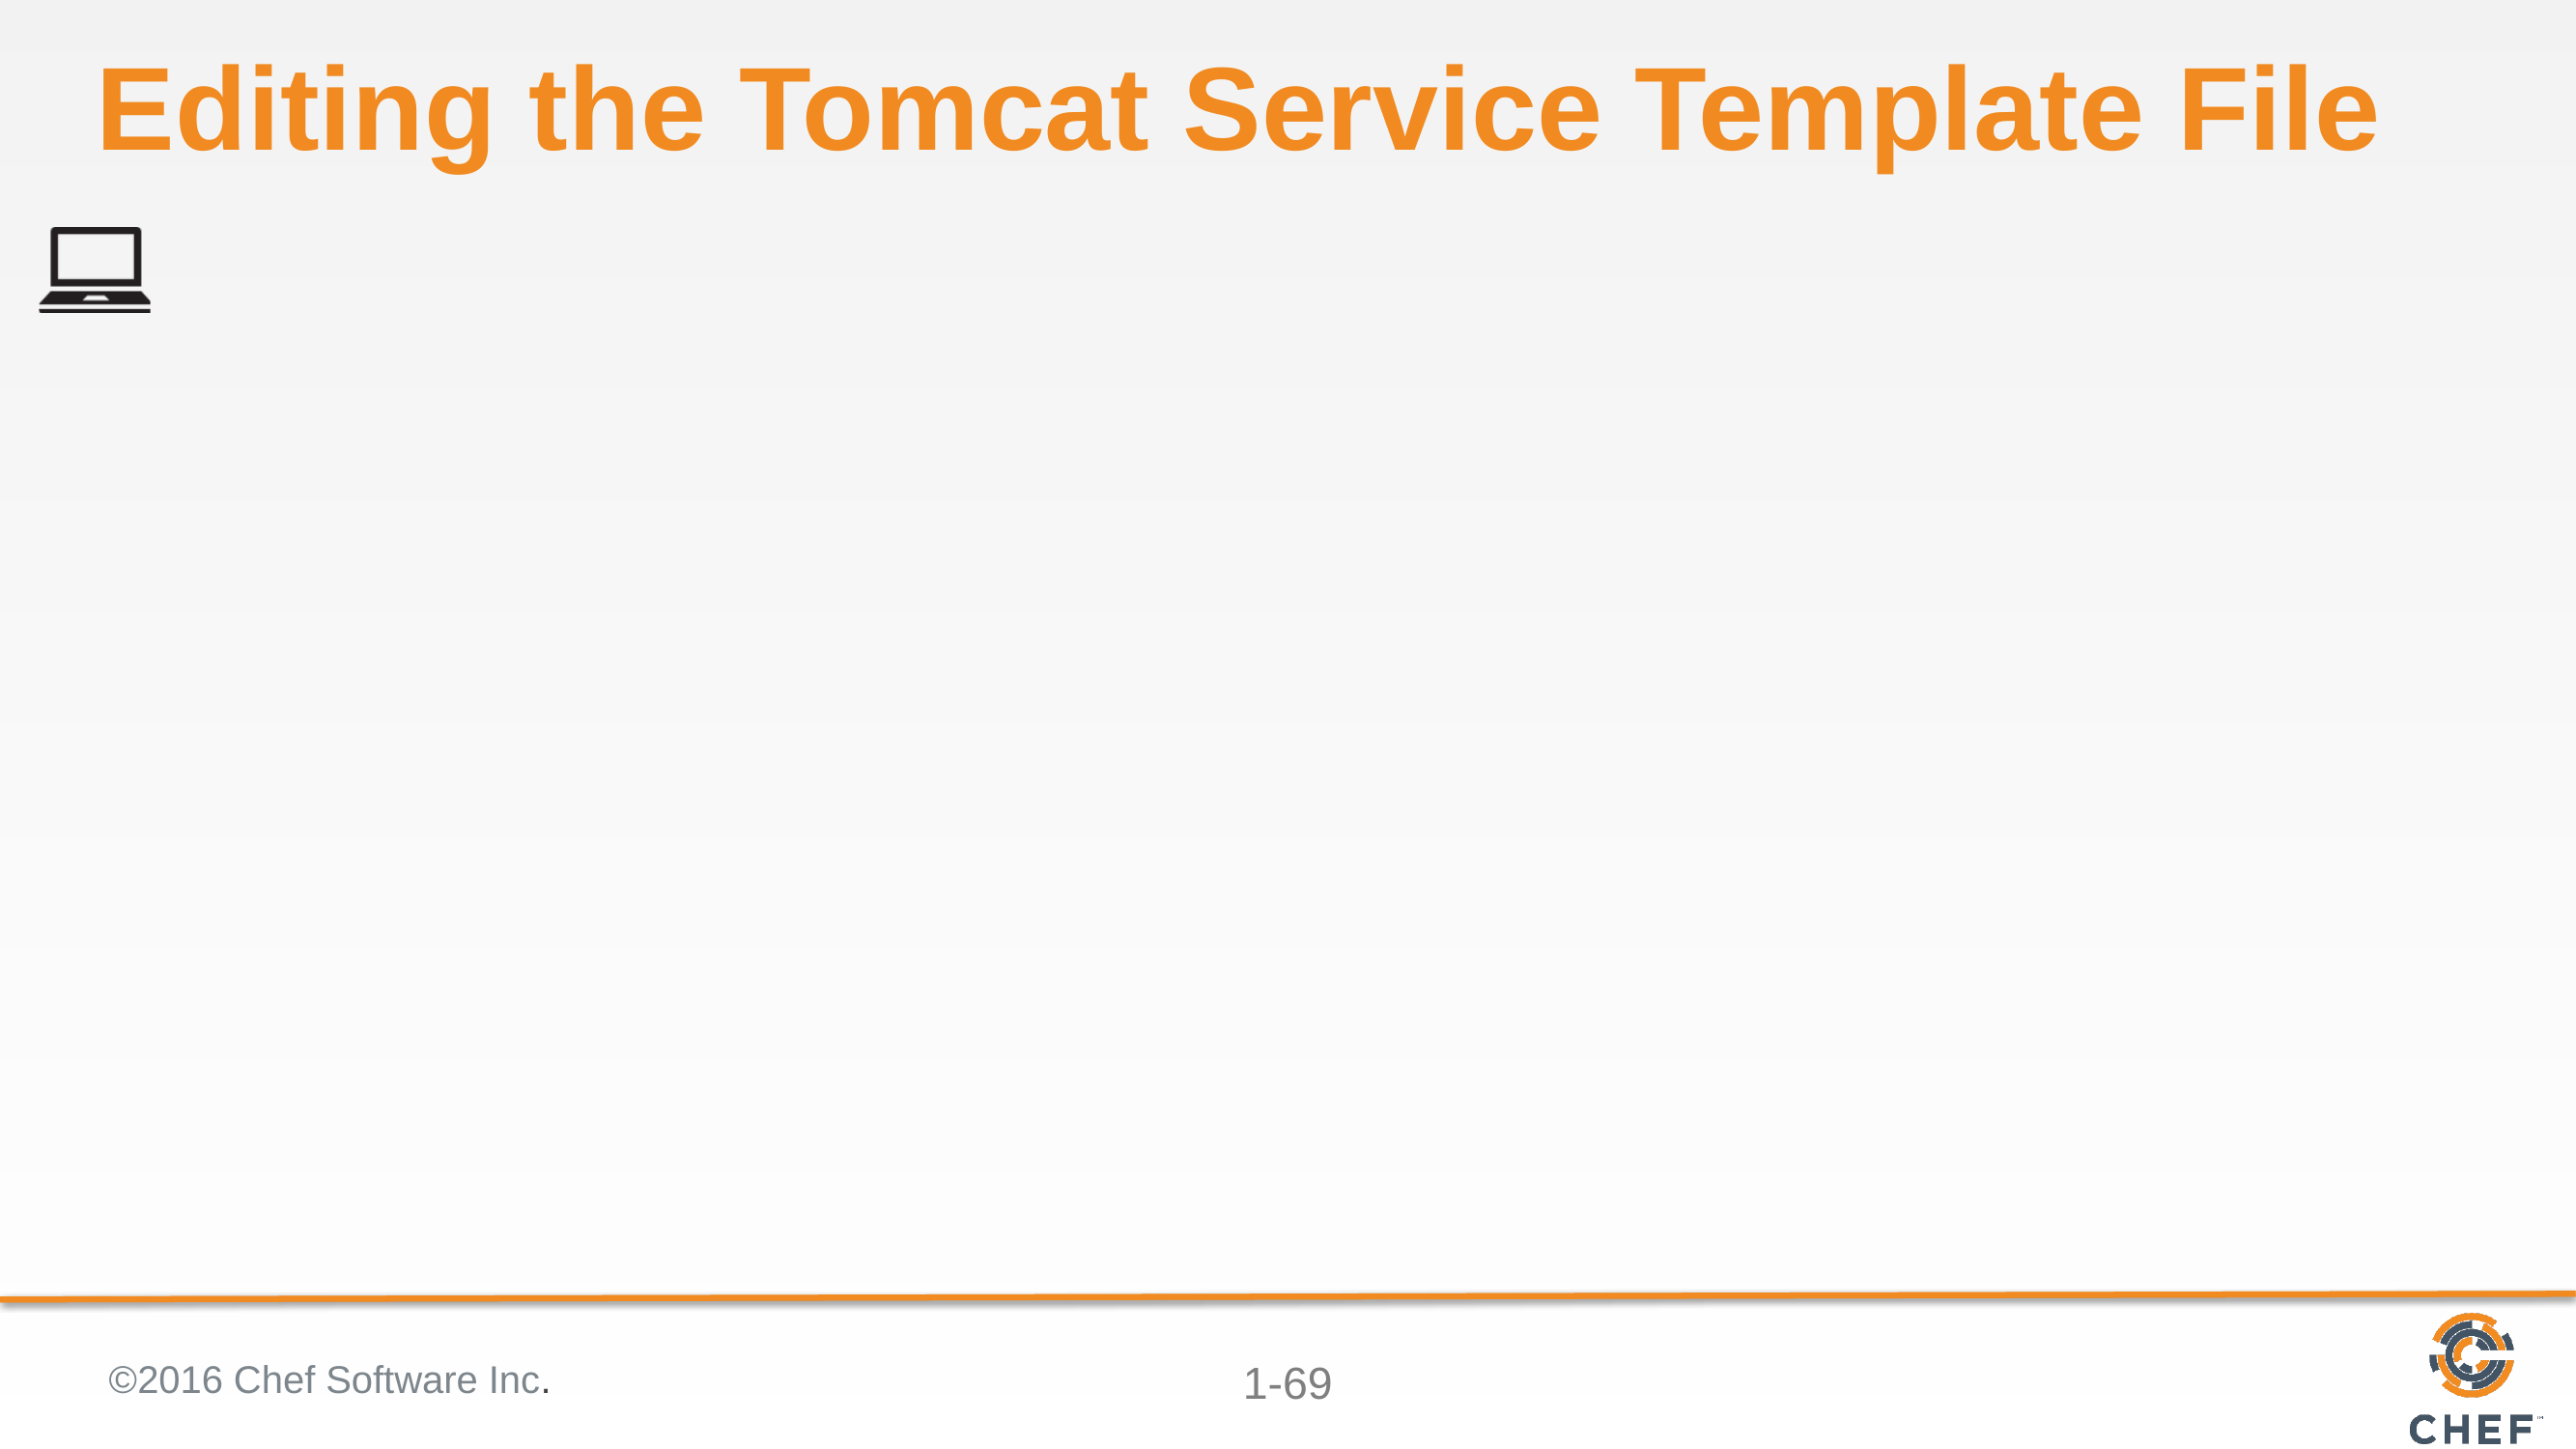

# Editing the Tomcat Service Template File